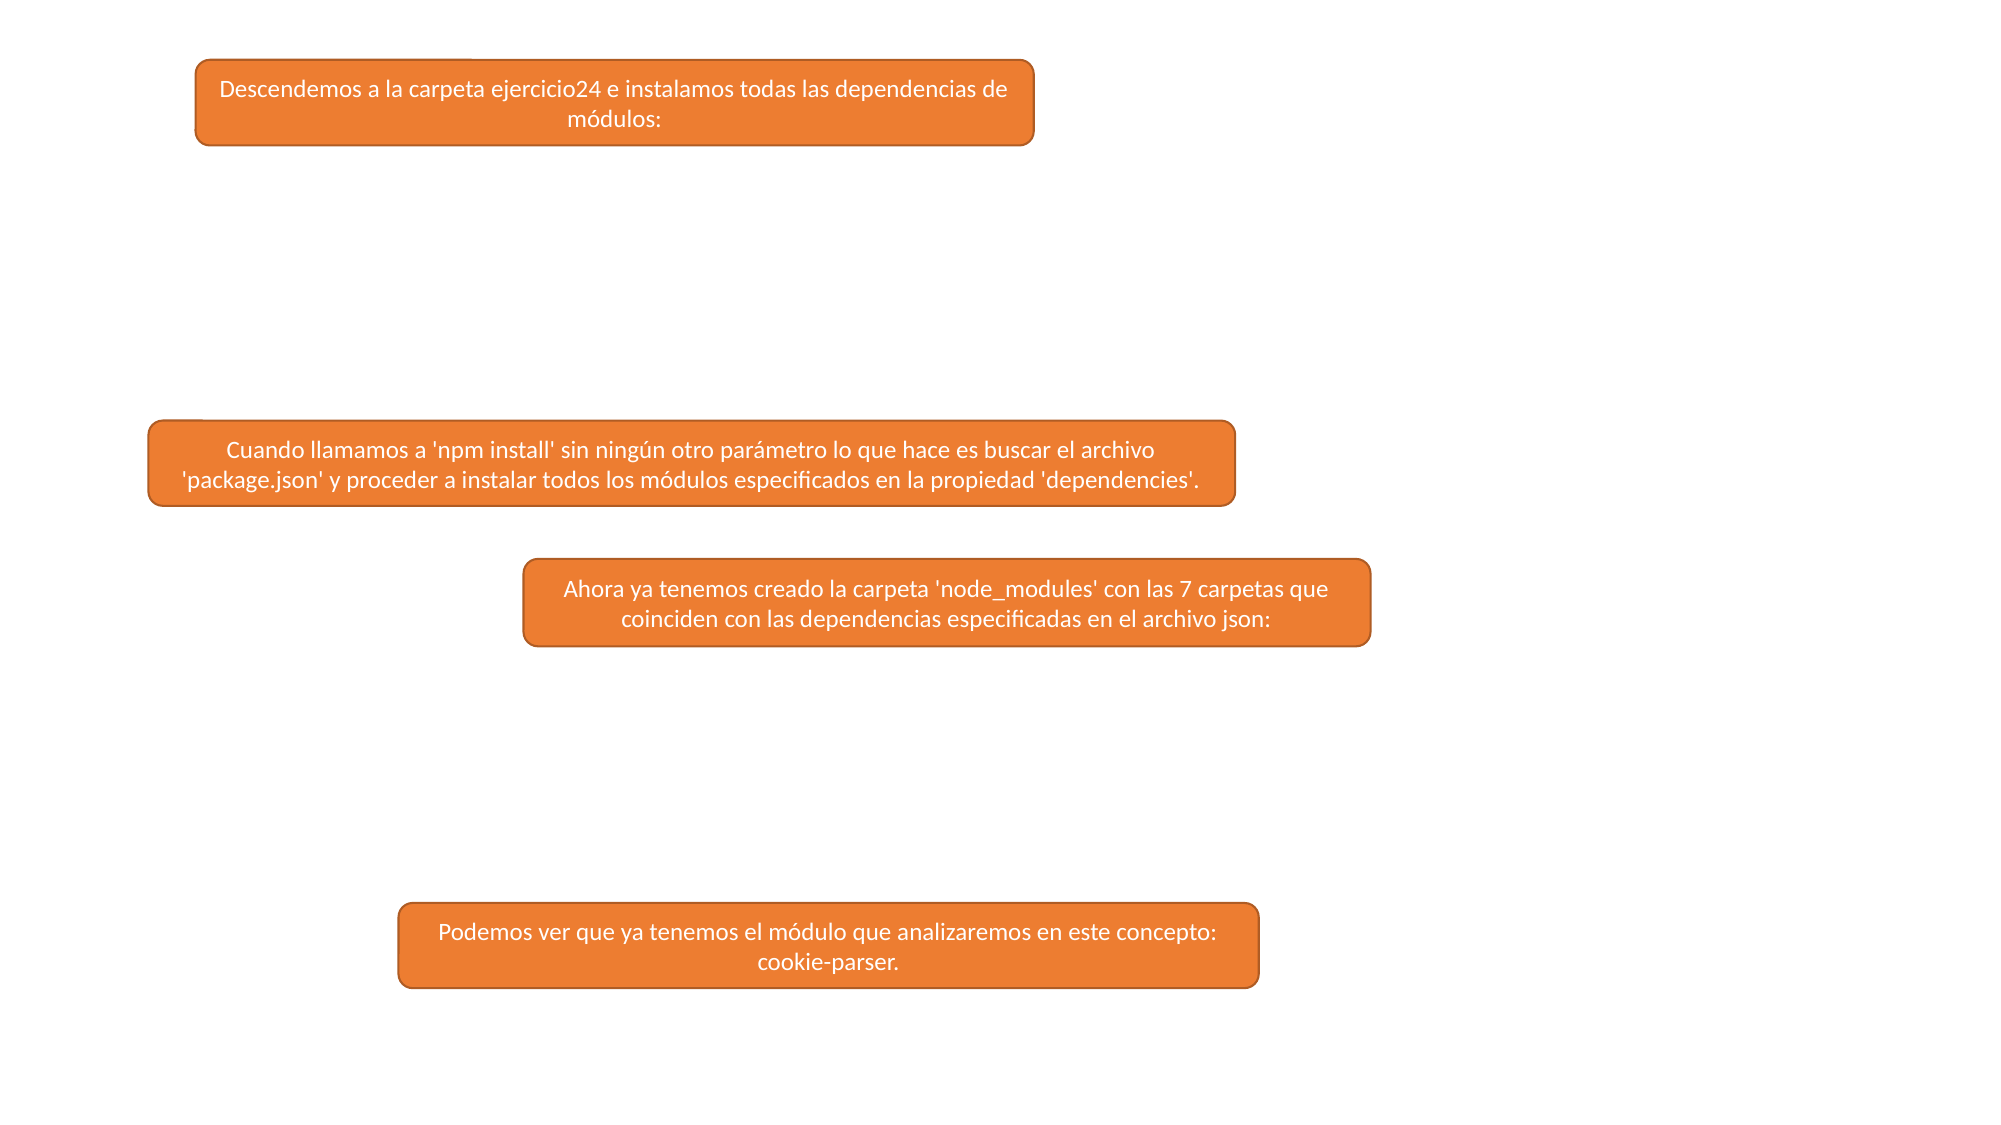

Descendemos a la carpeta ejercicio24 e instalamos todas las dependencias de módulos:

Cuando llamamos a 'npm install' sin ningún otro parámetro lo que hace es buscar el archivo 'package.json' y proceder a instalar todos los módulos especificados en la propiedad 'dependencies'.
Ahora ya tenemos creado la carpeta 'node_modules' con las 7 carpetas que coinciden con las dependencias especificadas en el archivo json:
Podemos ver que ya tenemos el módulo que analizaremos en este concepto: cookie-parser.